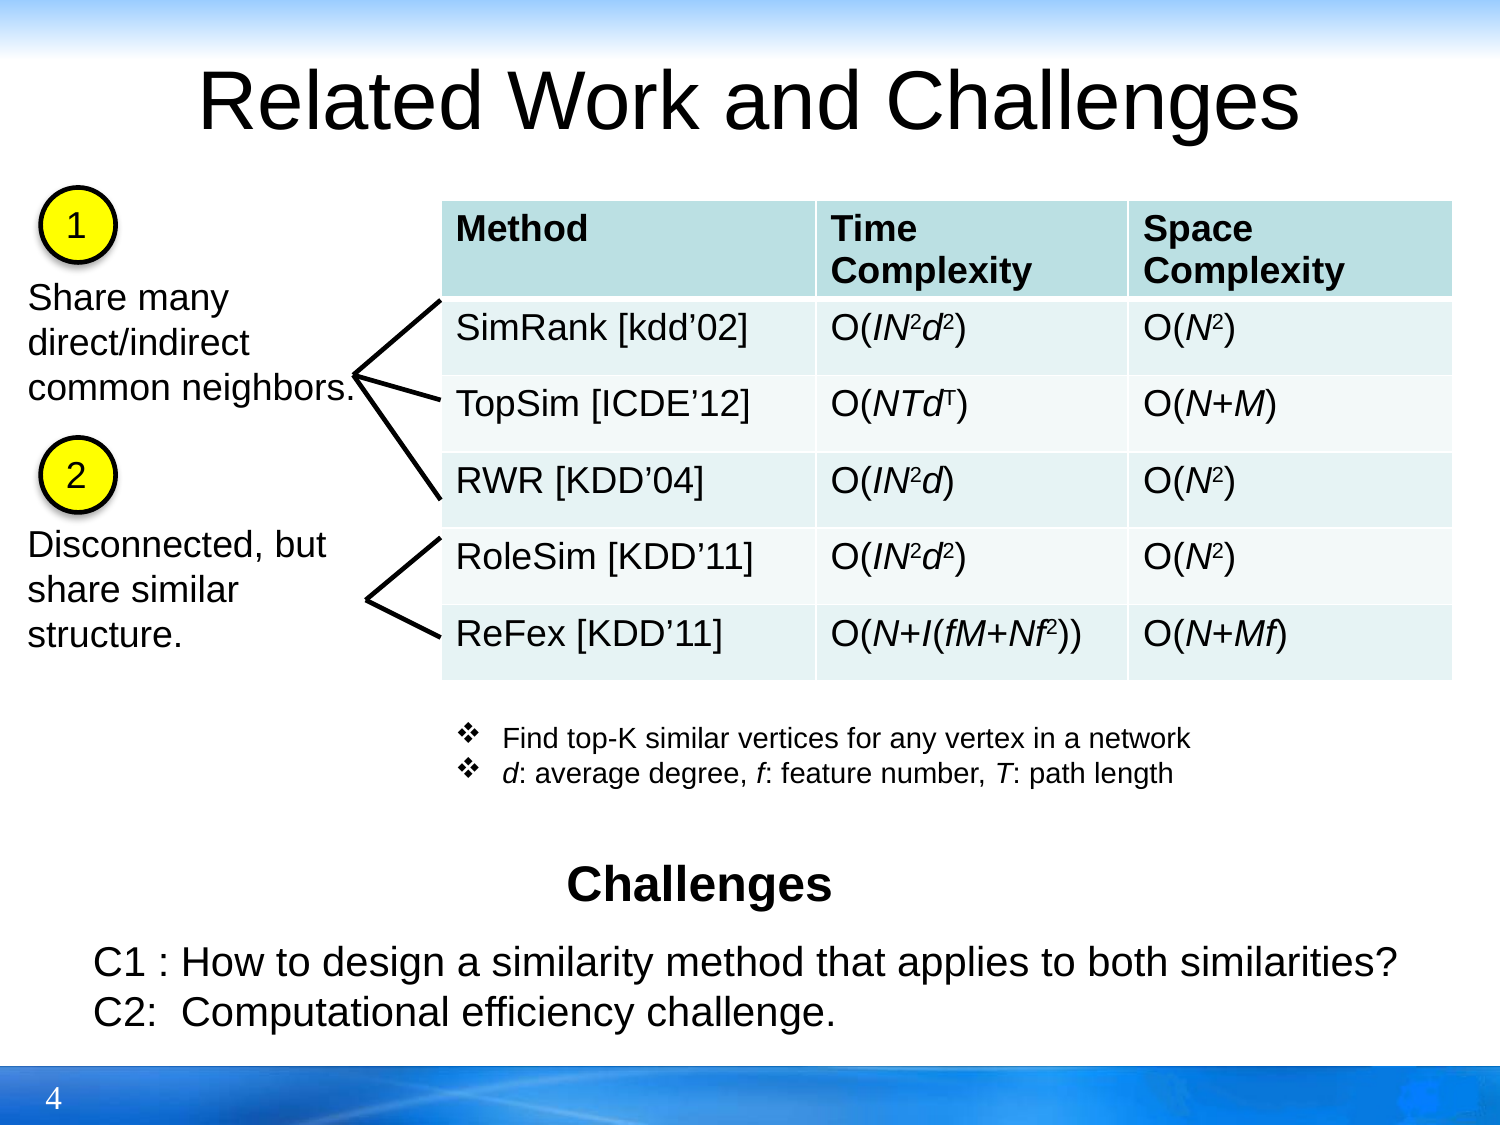

# Related Work and Challenges

1
| Method | Time Complexity | Space Complexity |
| --- | --- | --- |
| SimRank [kdd’02] | O(IN2d2) | O(N2) |
| TopSim [ICDE’12] | O(NTdT) | O(N+M) |
| RWR [KDD’04] | O(IN2d) | O(N2) |
| RoleSim [KDD’11] | O(IN2d2) | O(N2) |
| ReFex [KDD’11] | O(N+I(fM+Nf2)) | O(N+Mf) |
Share many direct/indirect common neighbors.

2
Disconnected, but share similar structure.
Find top-K similar vertices for any vertex in a network
d: average degree, f: feature number, T: path length
Challenges
C1 : How to design a similarity method that applies to both similarities?
C2:  Computational efficiency challenge.